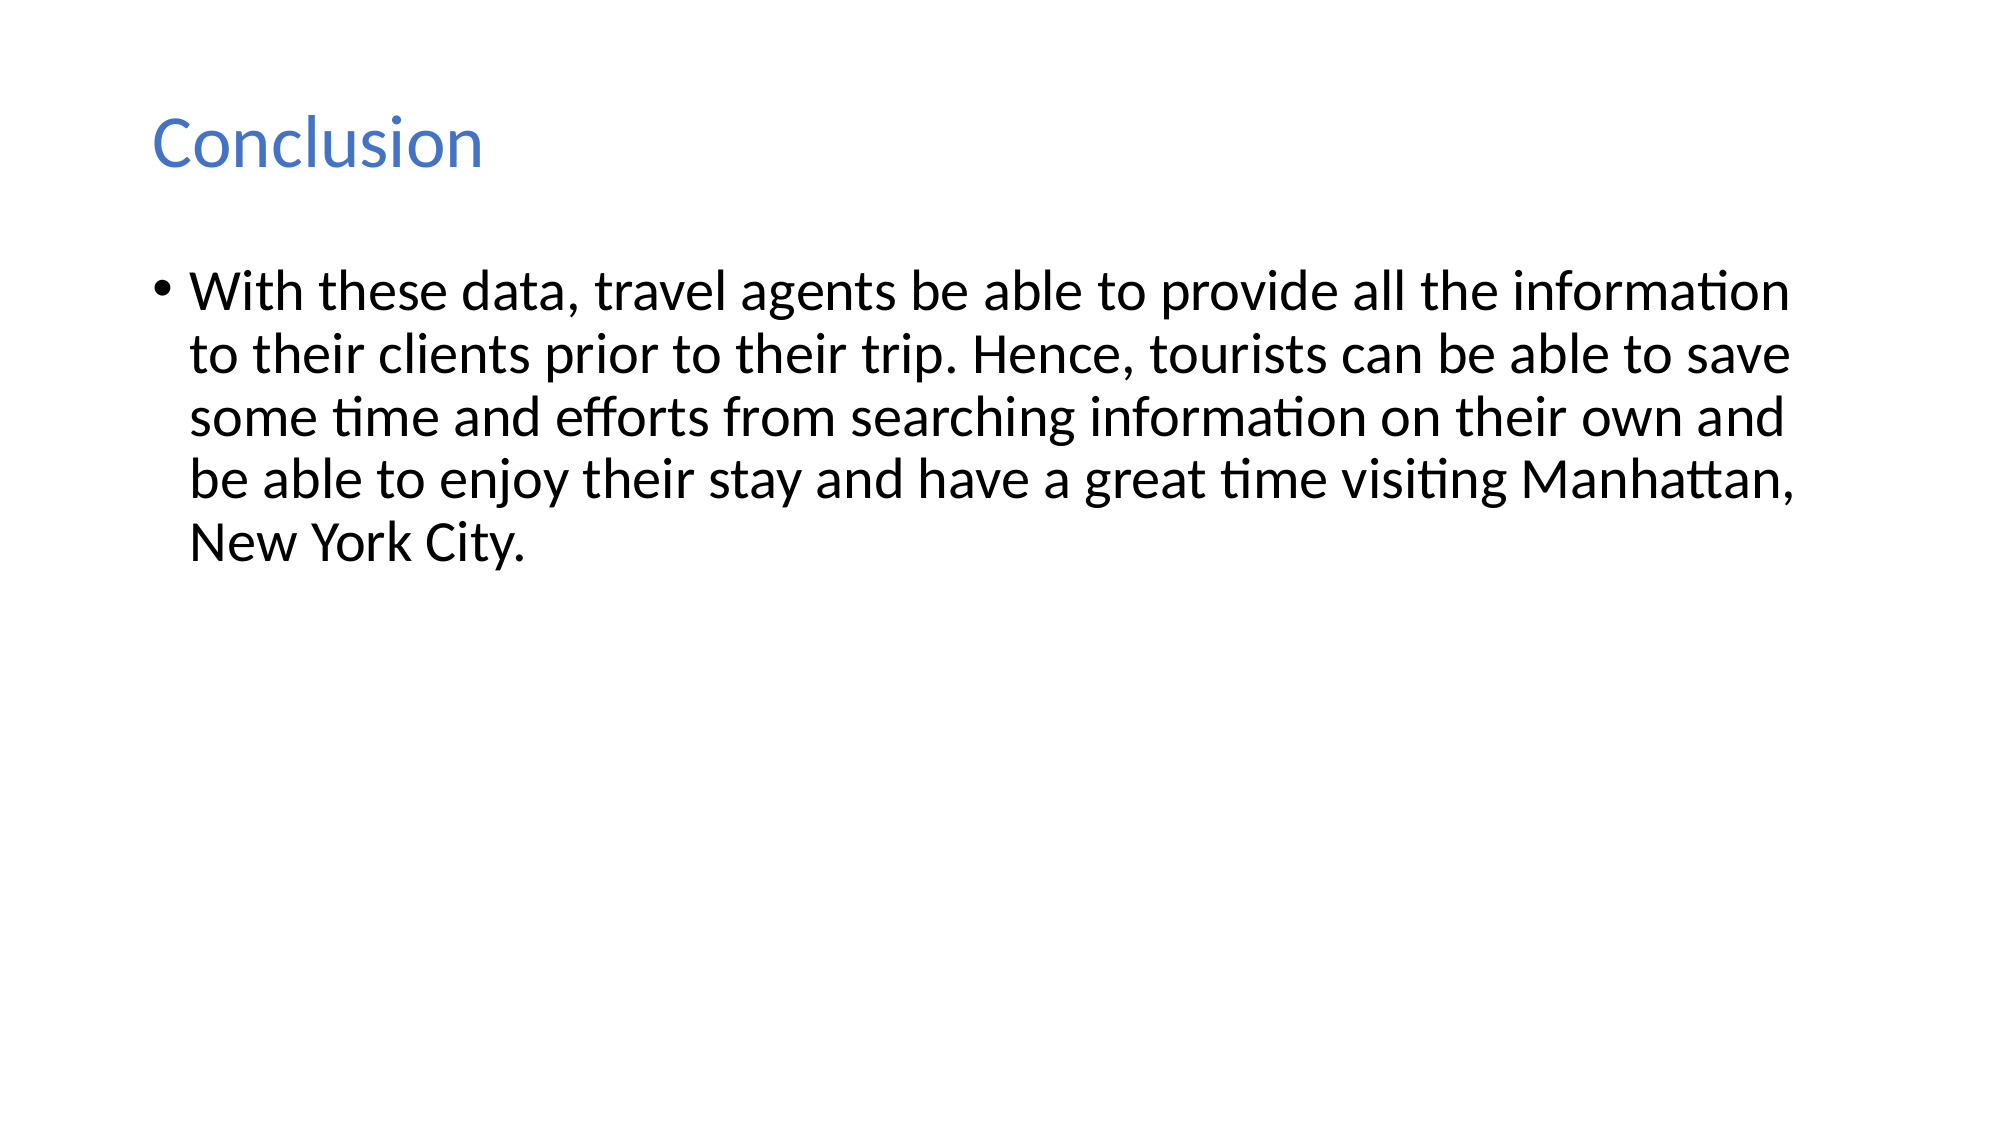

# Conclusion
With these data, travel agents be able to provide all the information to their clients prior to their trip. Hence, tourists can be able to save some time and efforts from searching information on their own and be able to enjoy their stay and have a great time visiting Manhattan, New York City.